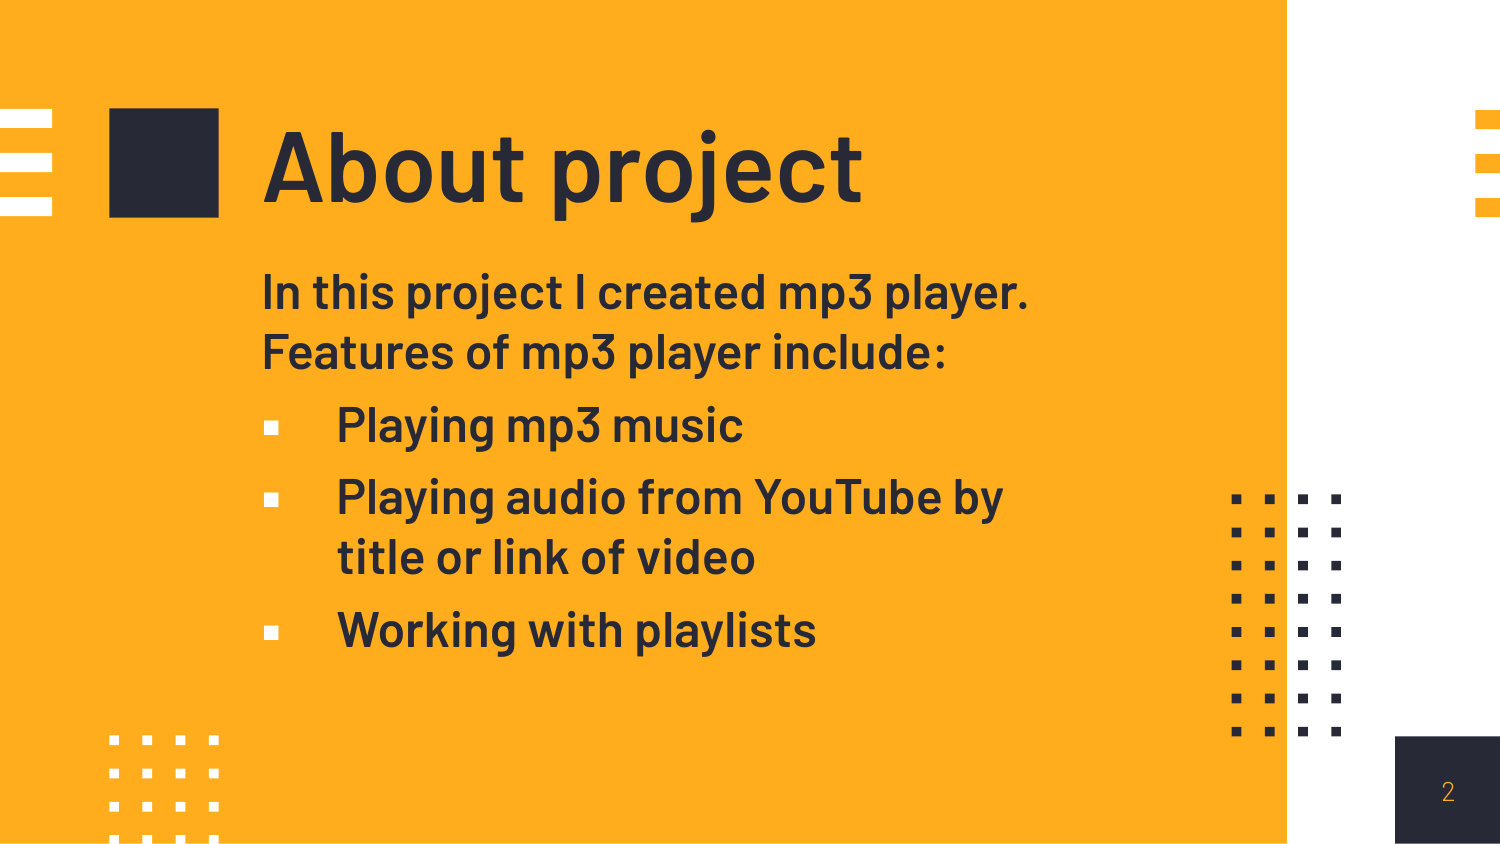

About project
In this project I created mp3 player. Features of mp3 player include:
Playing mp3 music
Playing audio from YouTube by title or link of video
Working with playlists

2